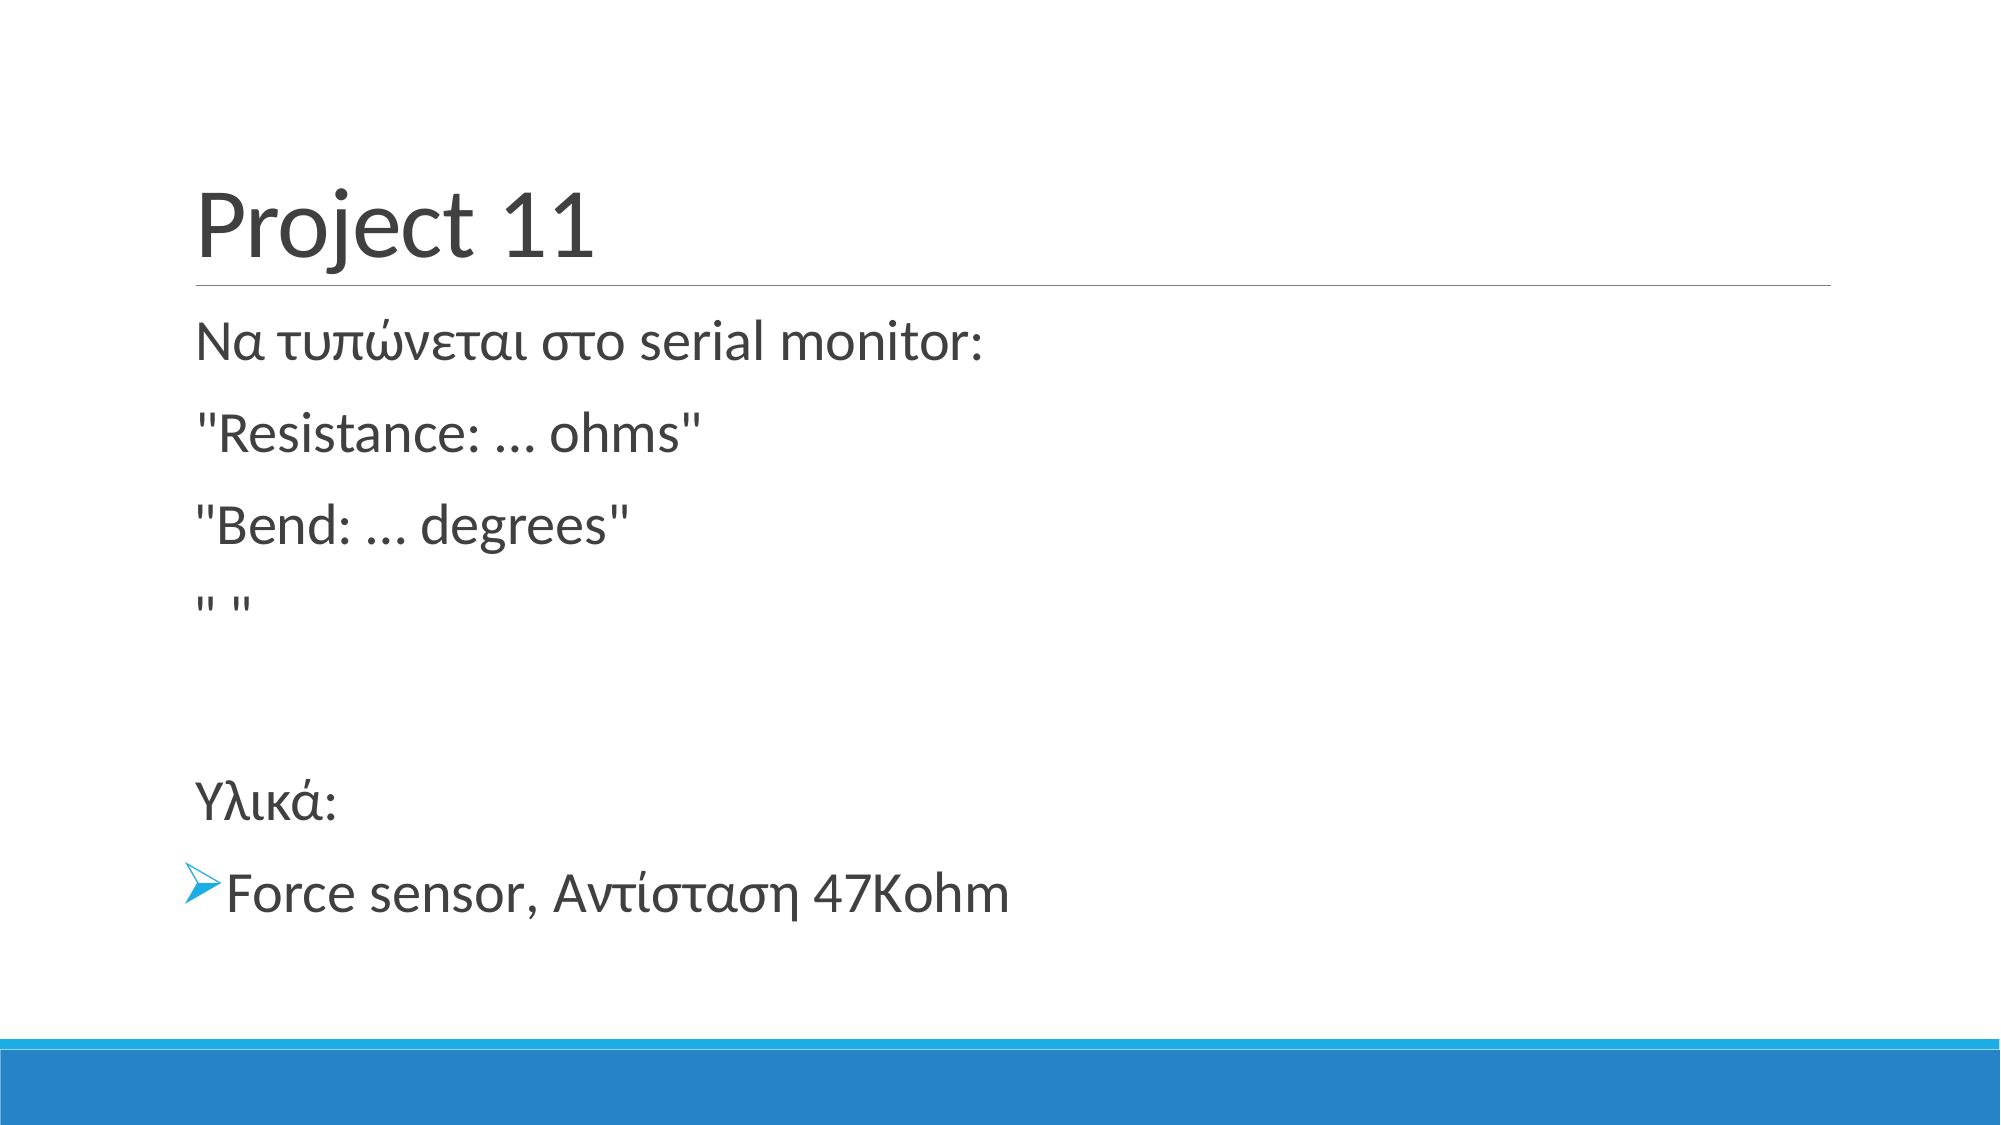

# Project 11
Να τυπώνεται στο serial monitor:
"Resistance: … ohms"
 "Bend: … degrees"
 " "

Υλικά:
Force sensor, Αντίσταση 47Κohm